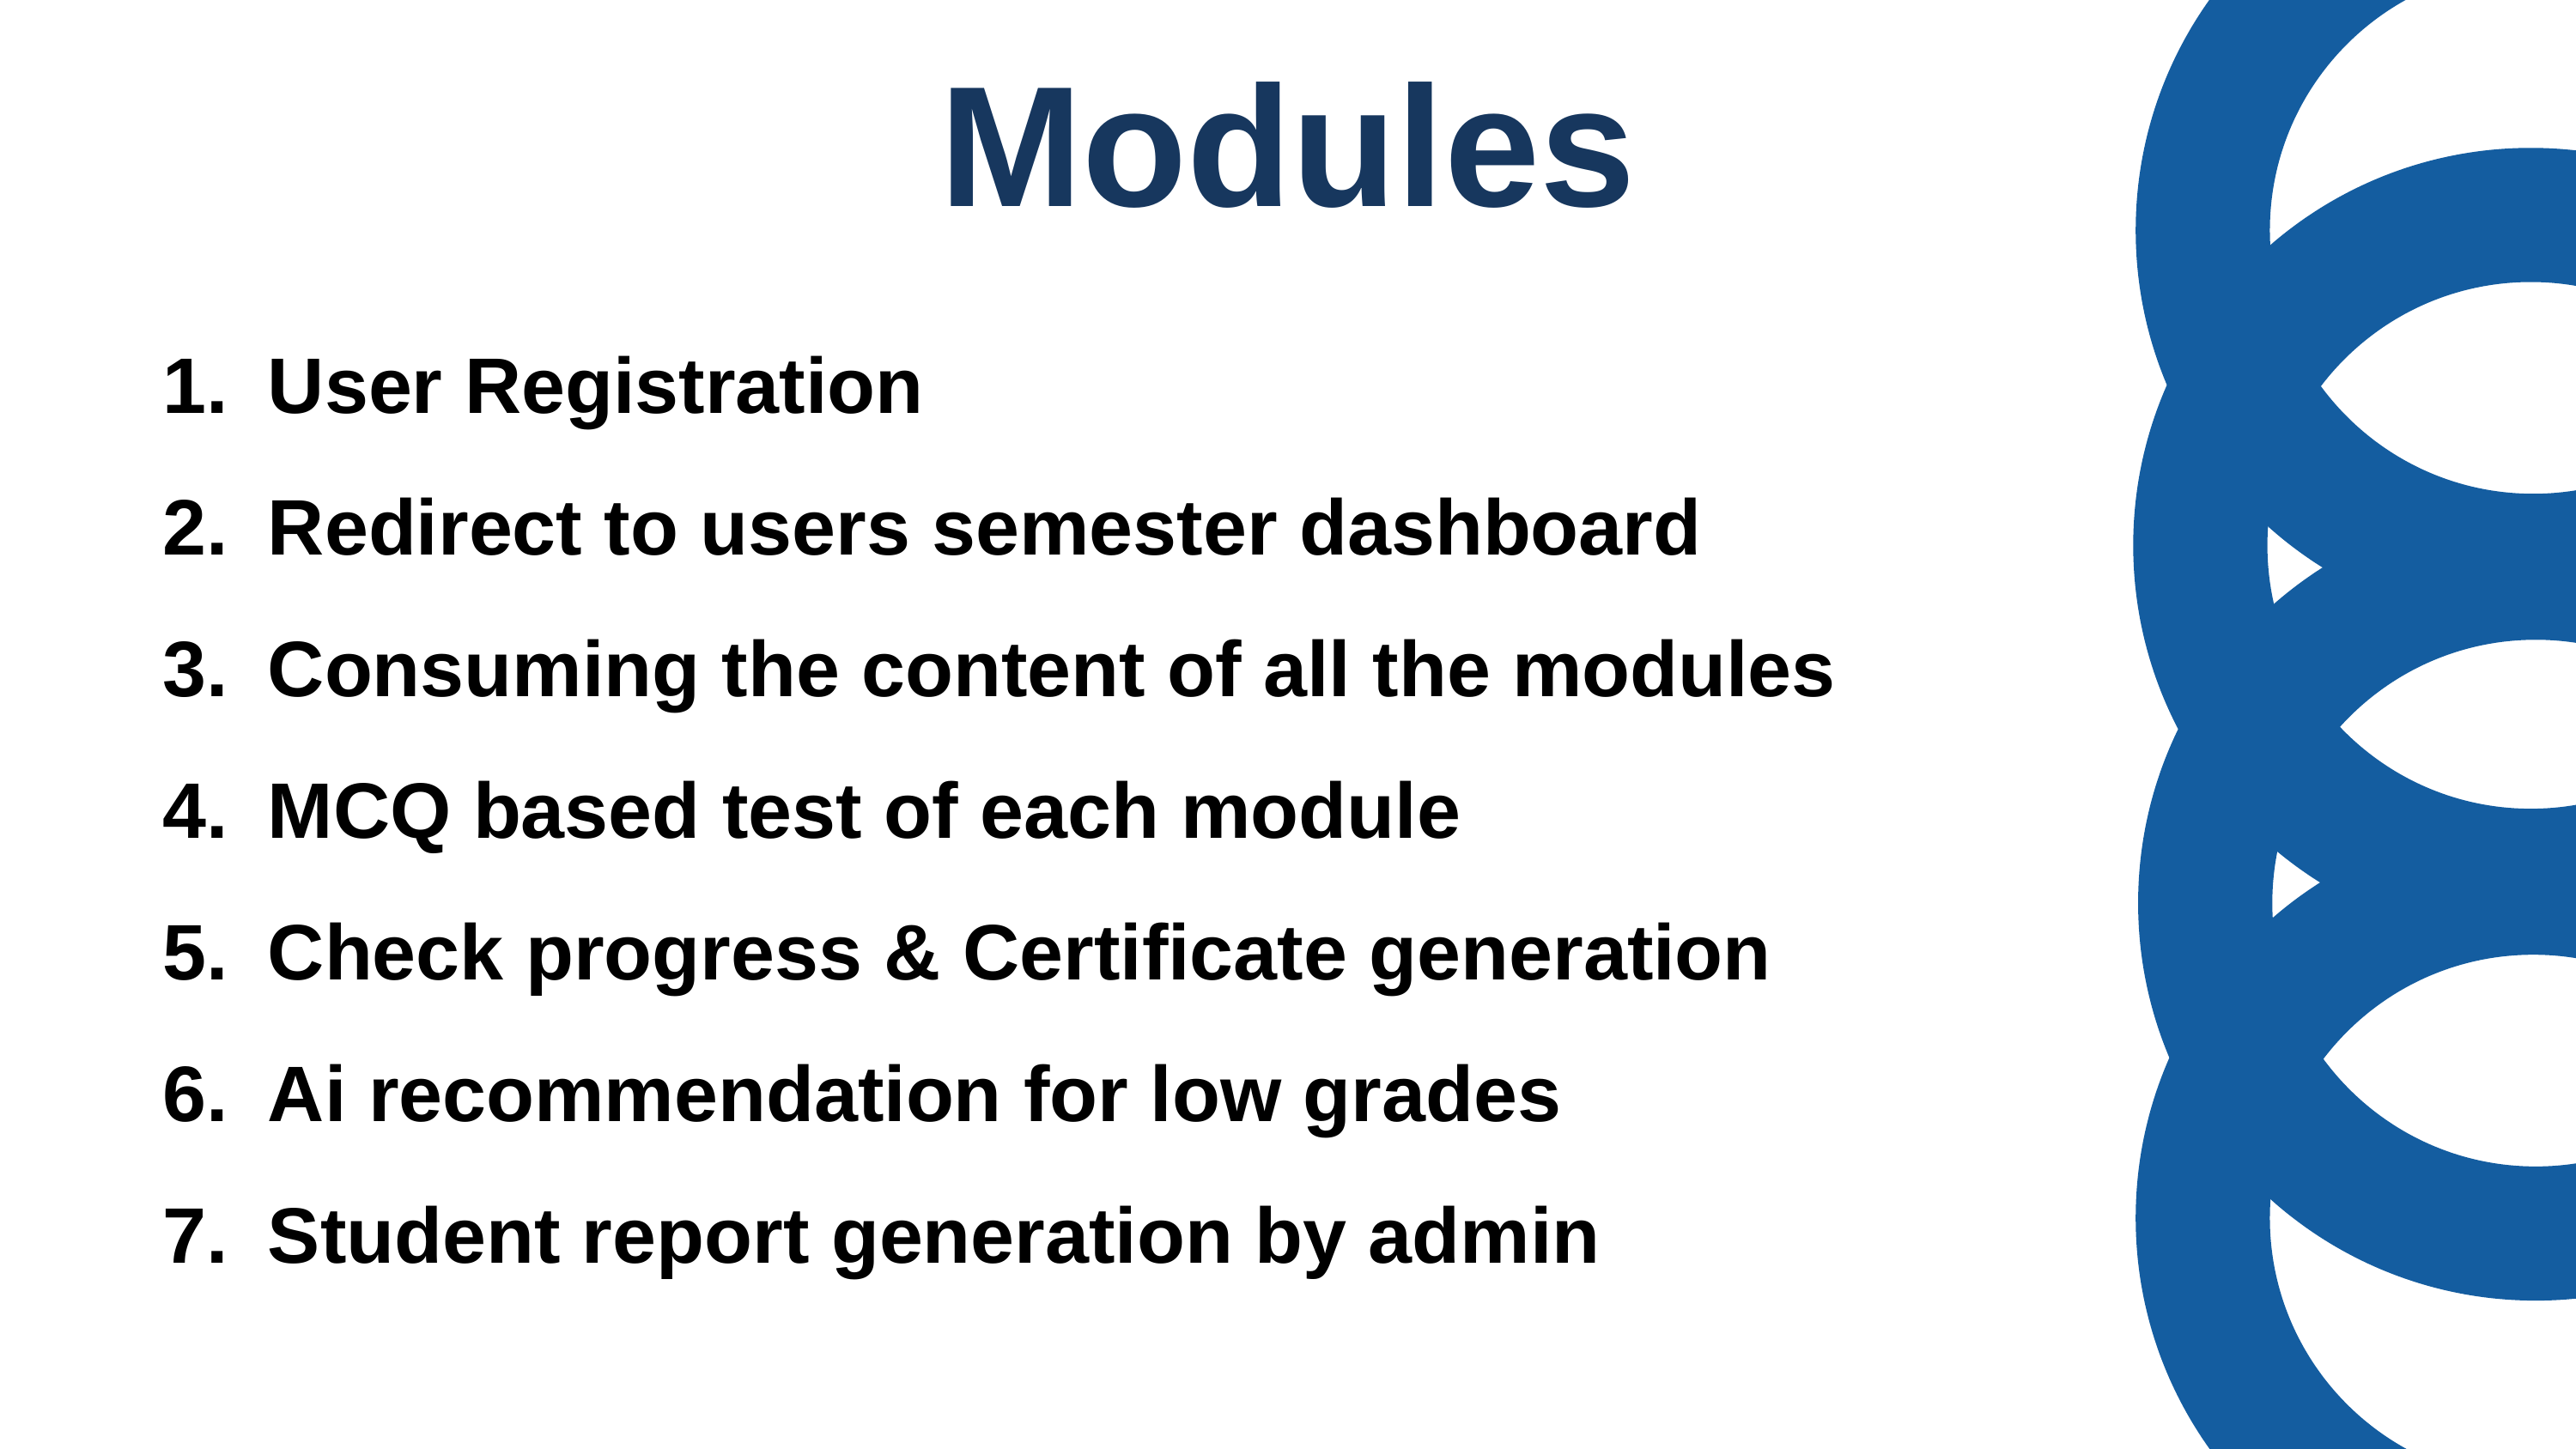

Modules
User Registration
Redirect to users semester dashboard
Consuming the content of all the modules
MCQ based test of each module
Check progress & Certificate generation
Ai recommendation for low grades
Student report generation by admin